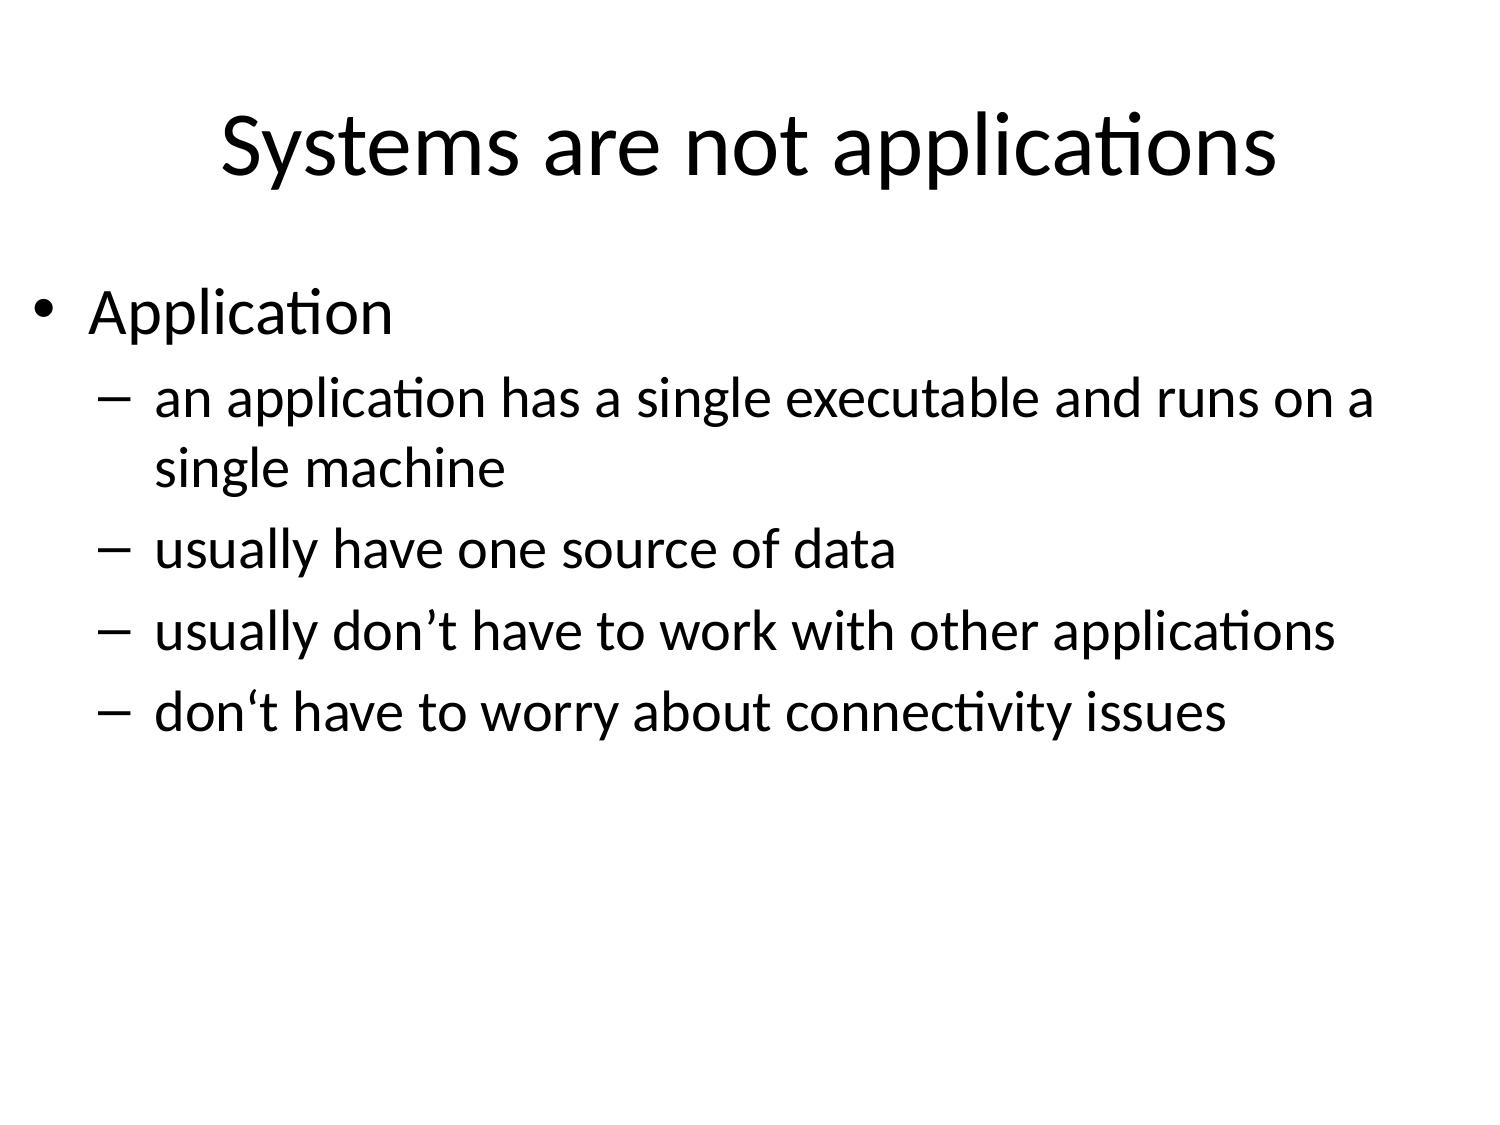

# Systems are not applications
Application
an application has a single executable and runs on a single machine
usually have one source of data
usually don’t have to work with other applications
don‘t have to worry about connectivity issues